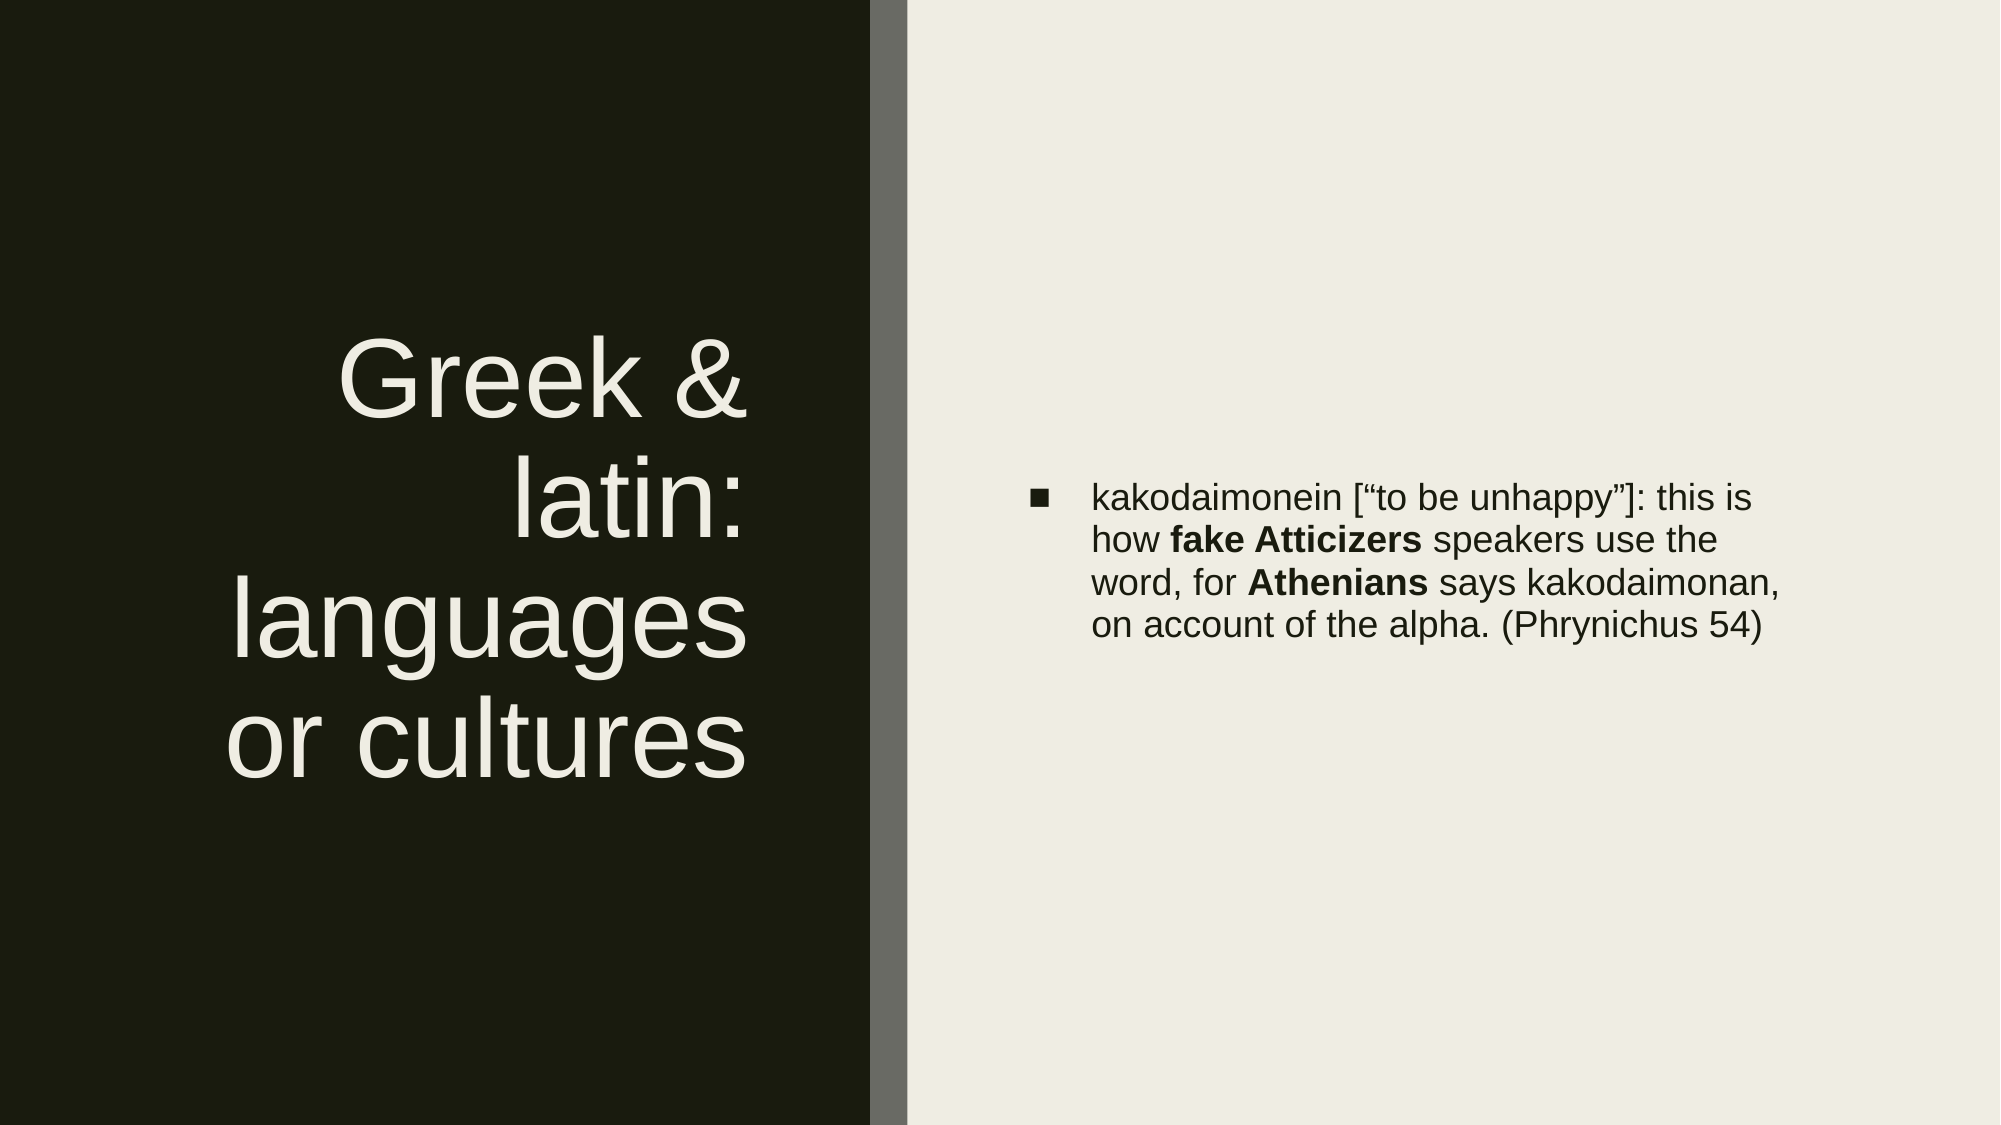

# Greek & latin: languages or cultures
kakodaimonein [“to be unhappy”]: this is how fake Atticizers speakers use the word, for Athenians says kakodaimonan, on account of the alpha. (Phrynichus 54)